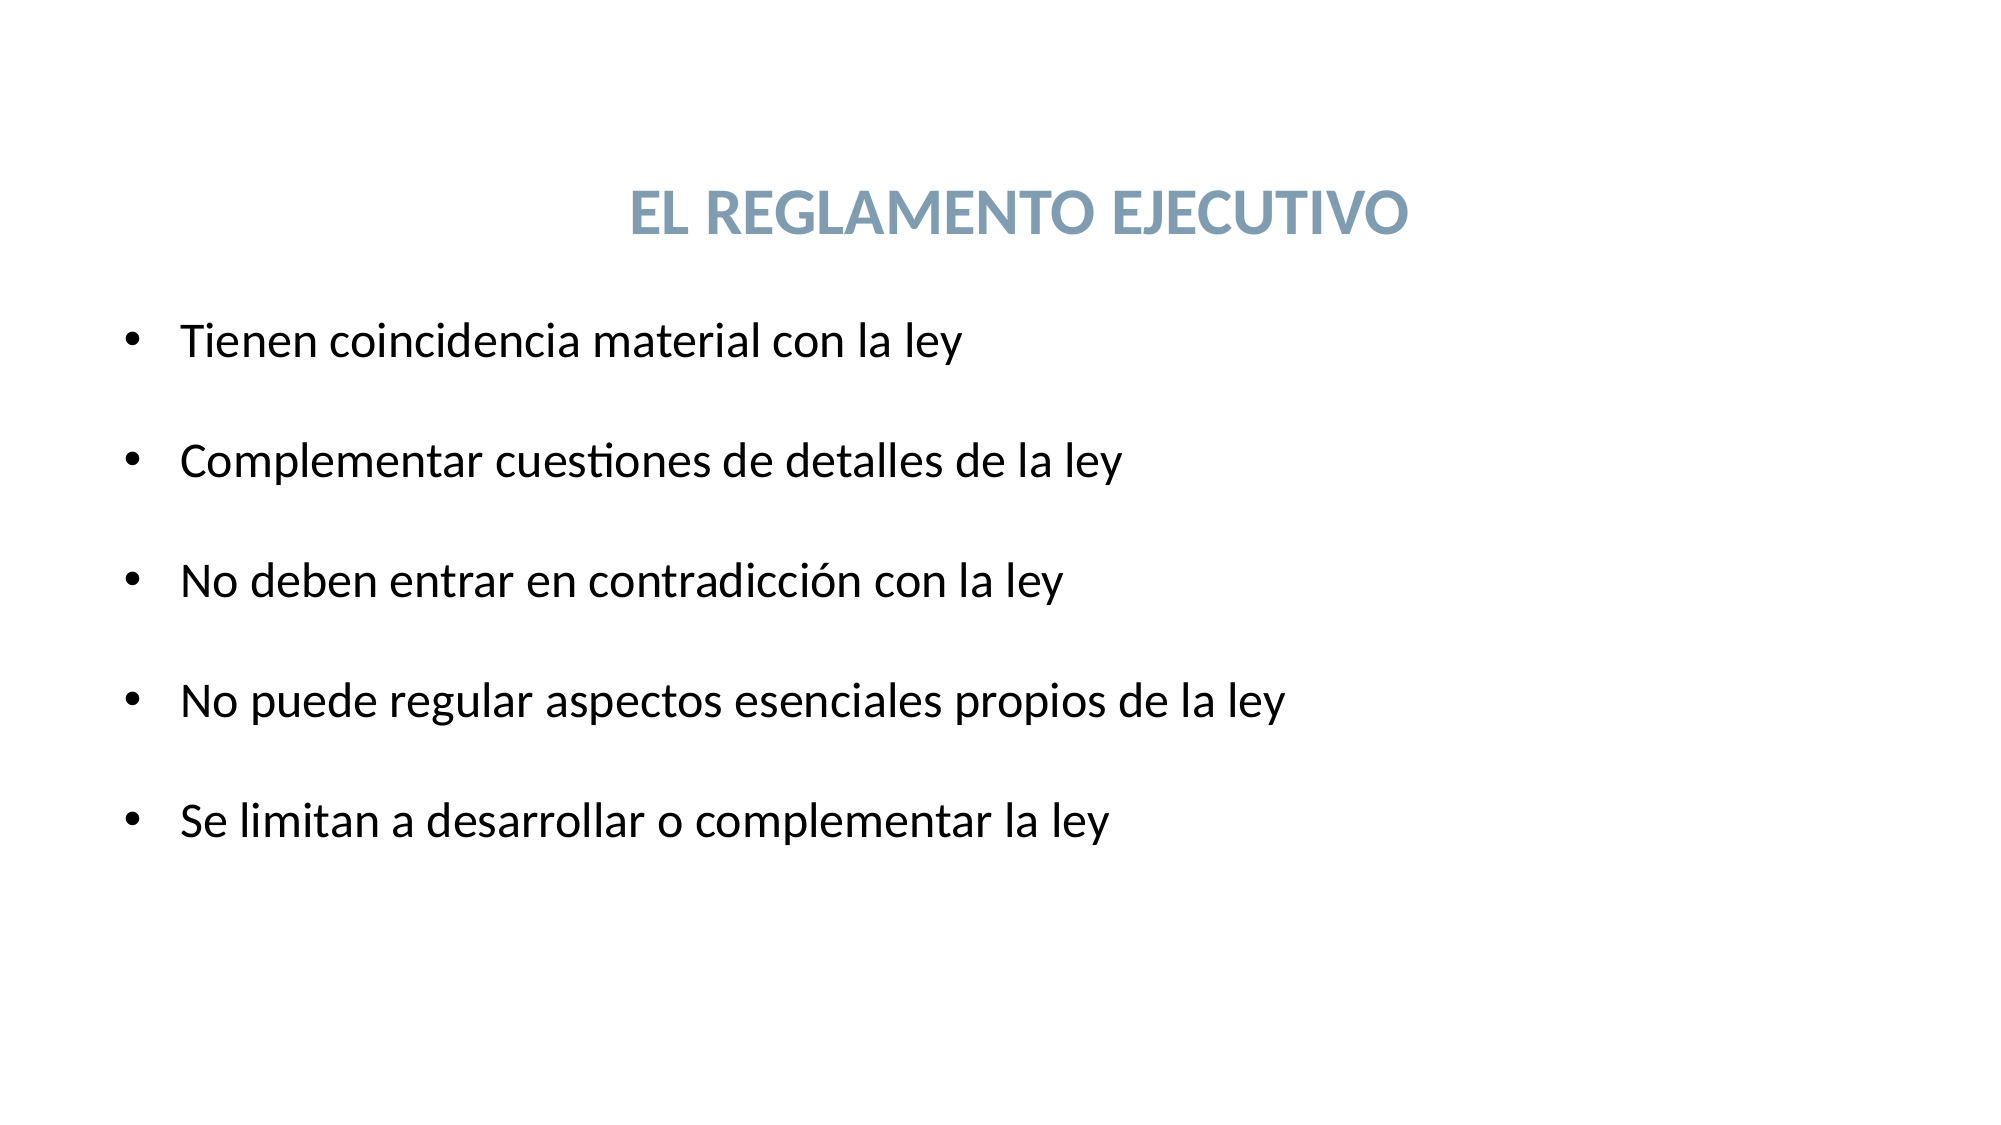

EL REGLAMENTO EJECUTIVO

Tienen coincidencia material con la ley

Complementar cuestiones de detalles de la ley

No deben entrar en contradicción con la ley

No puede regular aspectos esenciales propios de la ley

Se limitan a desarrollar o complementar la ley